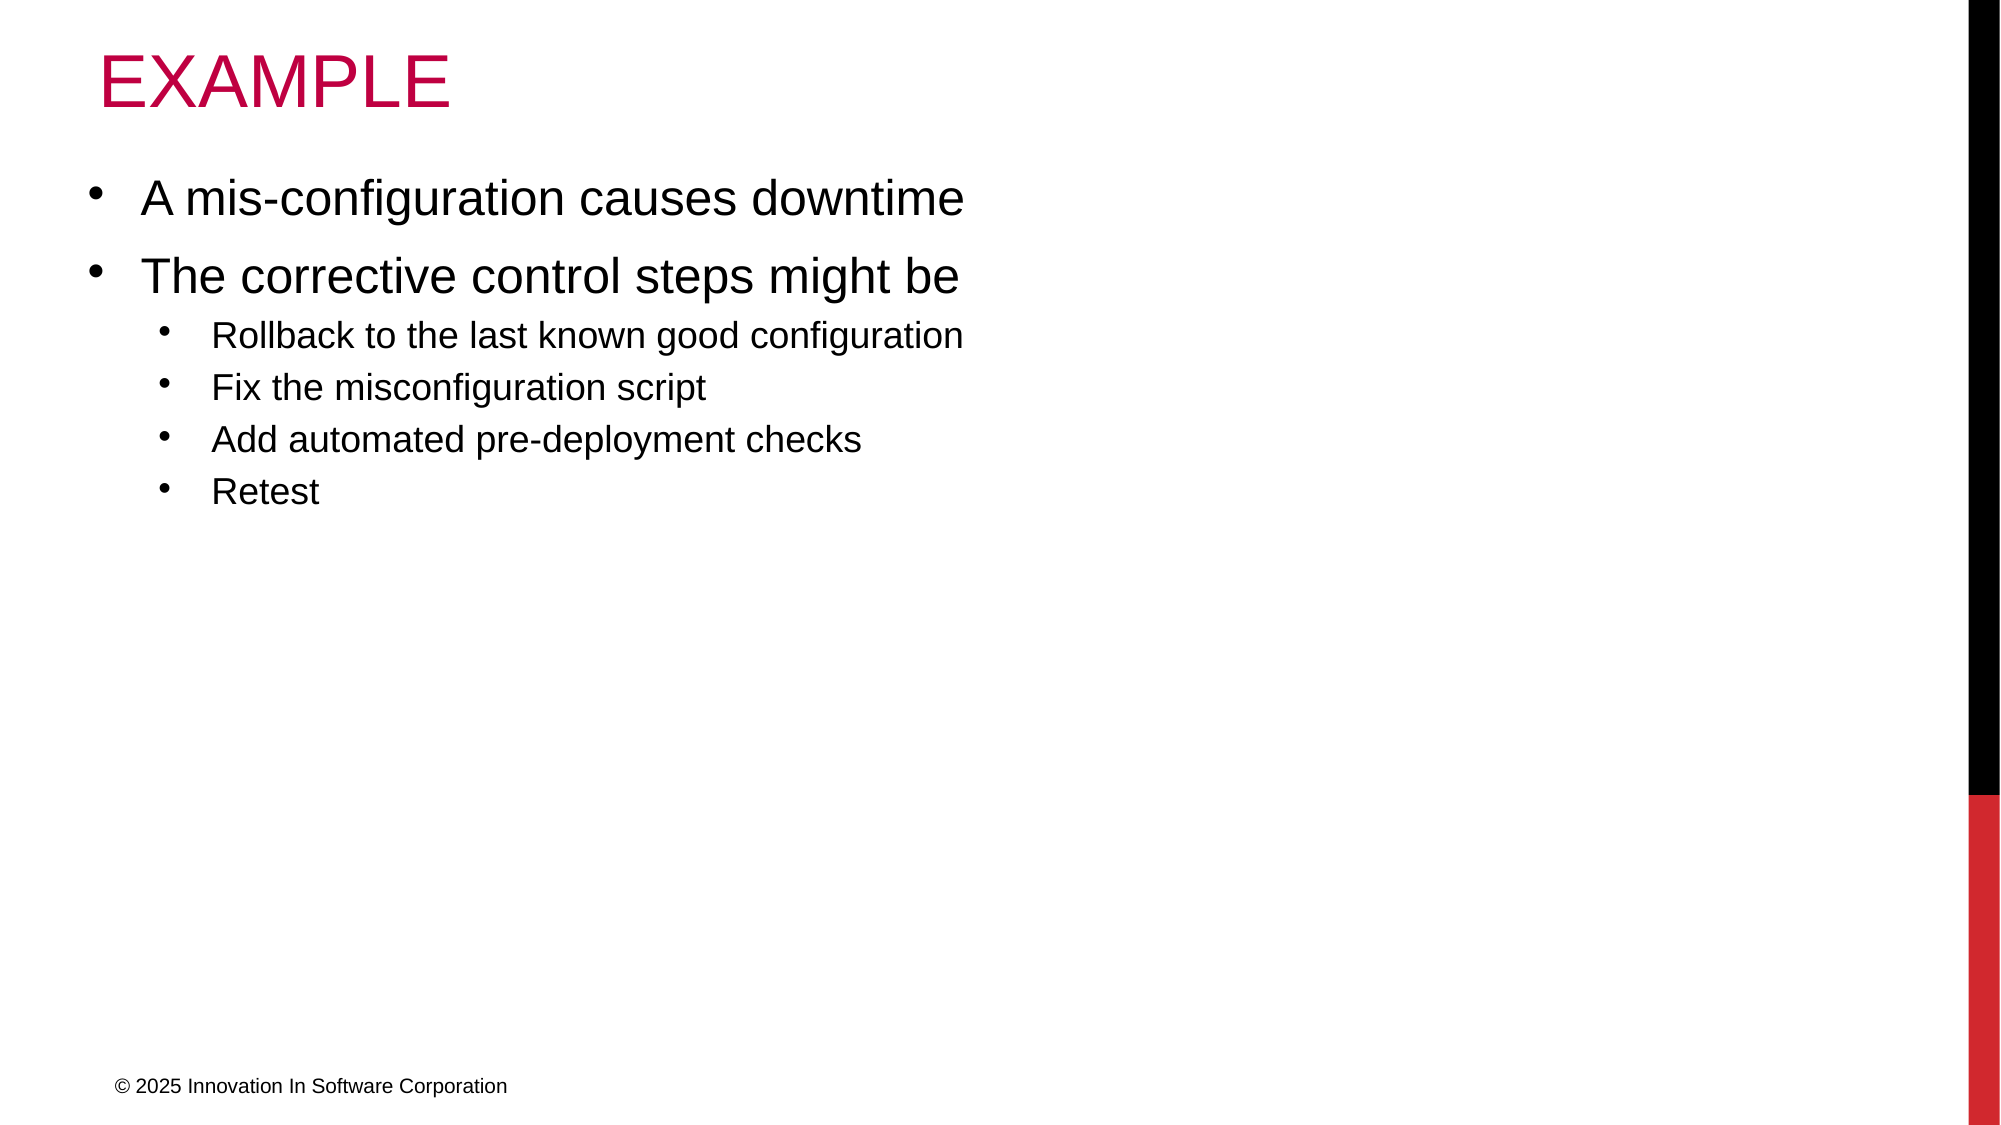

# example
A mis-configuration causes downtime
The corrective control steps might be
Rollback to the last known good configuration
Fix the misconfiguration script
Add automated pre-deployment checks
Retest
© 2025 Innovation In Software Corporation